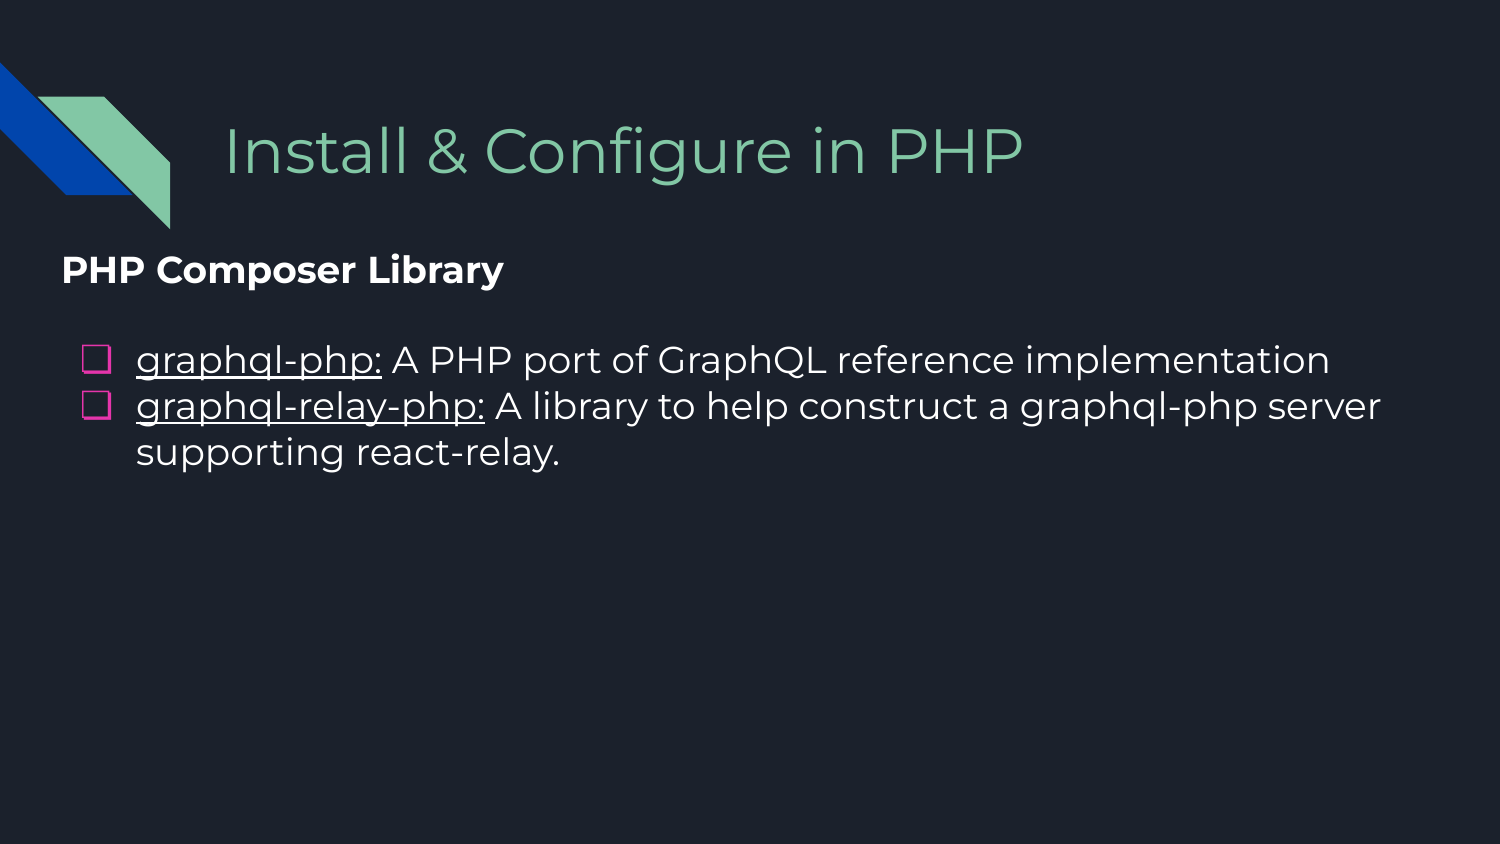

Install & Configure in PHP

# PHP Composer Library

graphql-php: A PHP port of GraphQL reference implementation
graphql-relay-php: A library to help construct a graphql-php server supporting react-relay.